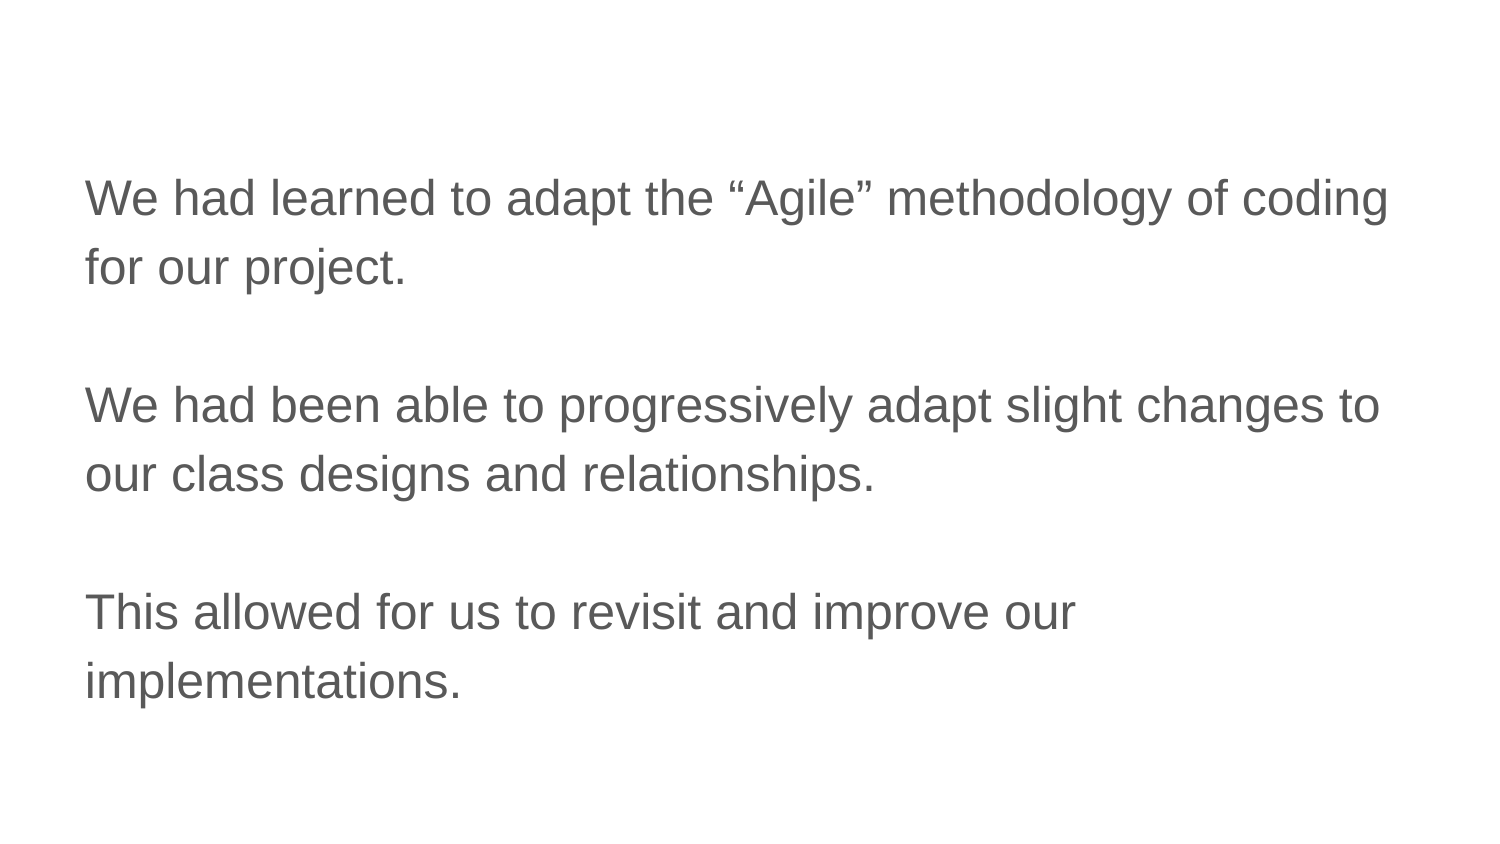

We had learned to adapt the “Agile” methodology of coding for our project.

We had been able to progressively adapt slight changes to our class designs and relationships.

This allowed for us to revisit and improve our implementations.